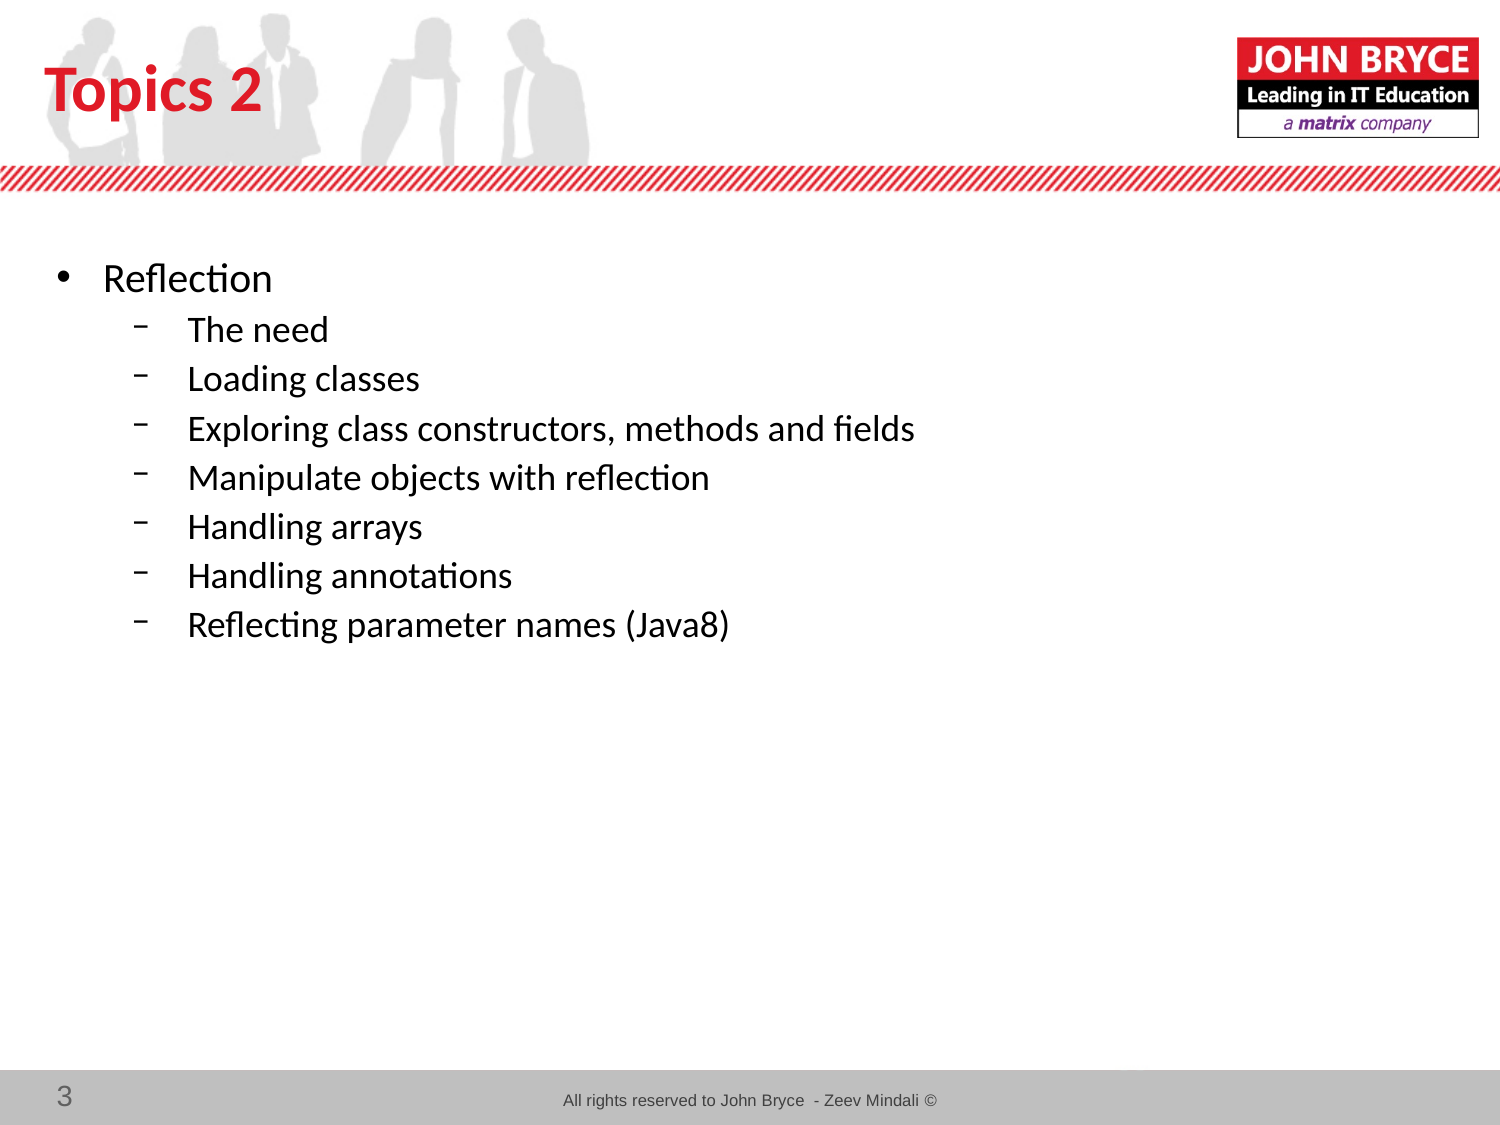

# Topics 2
Reflection
The need
Loading classes
Exploring class constructors, methods and fields
Manipulate objects with reflection
Handling arrays
Handling annotations
Reflecting parameter names (Java8)